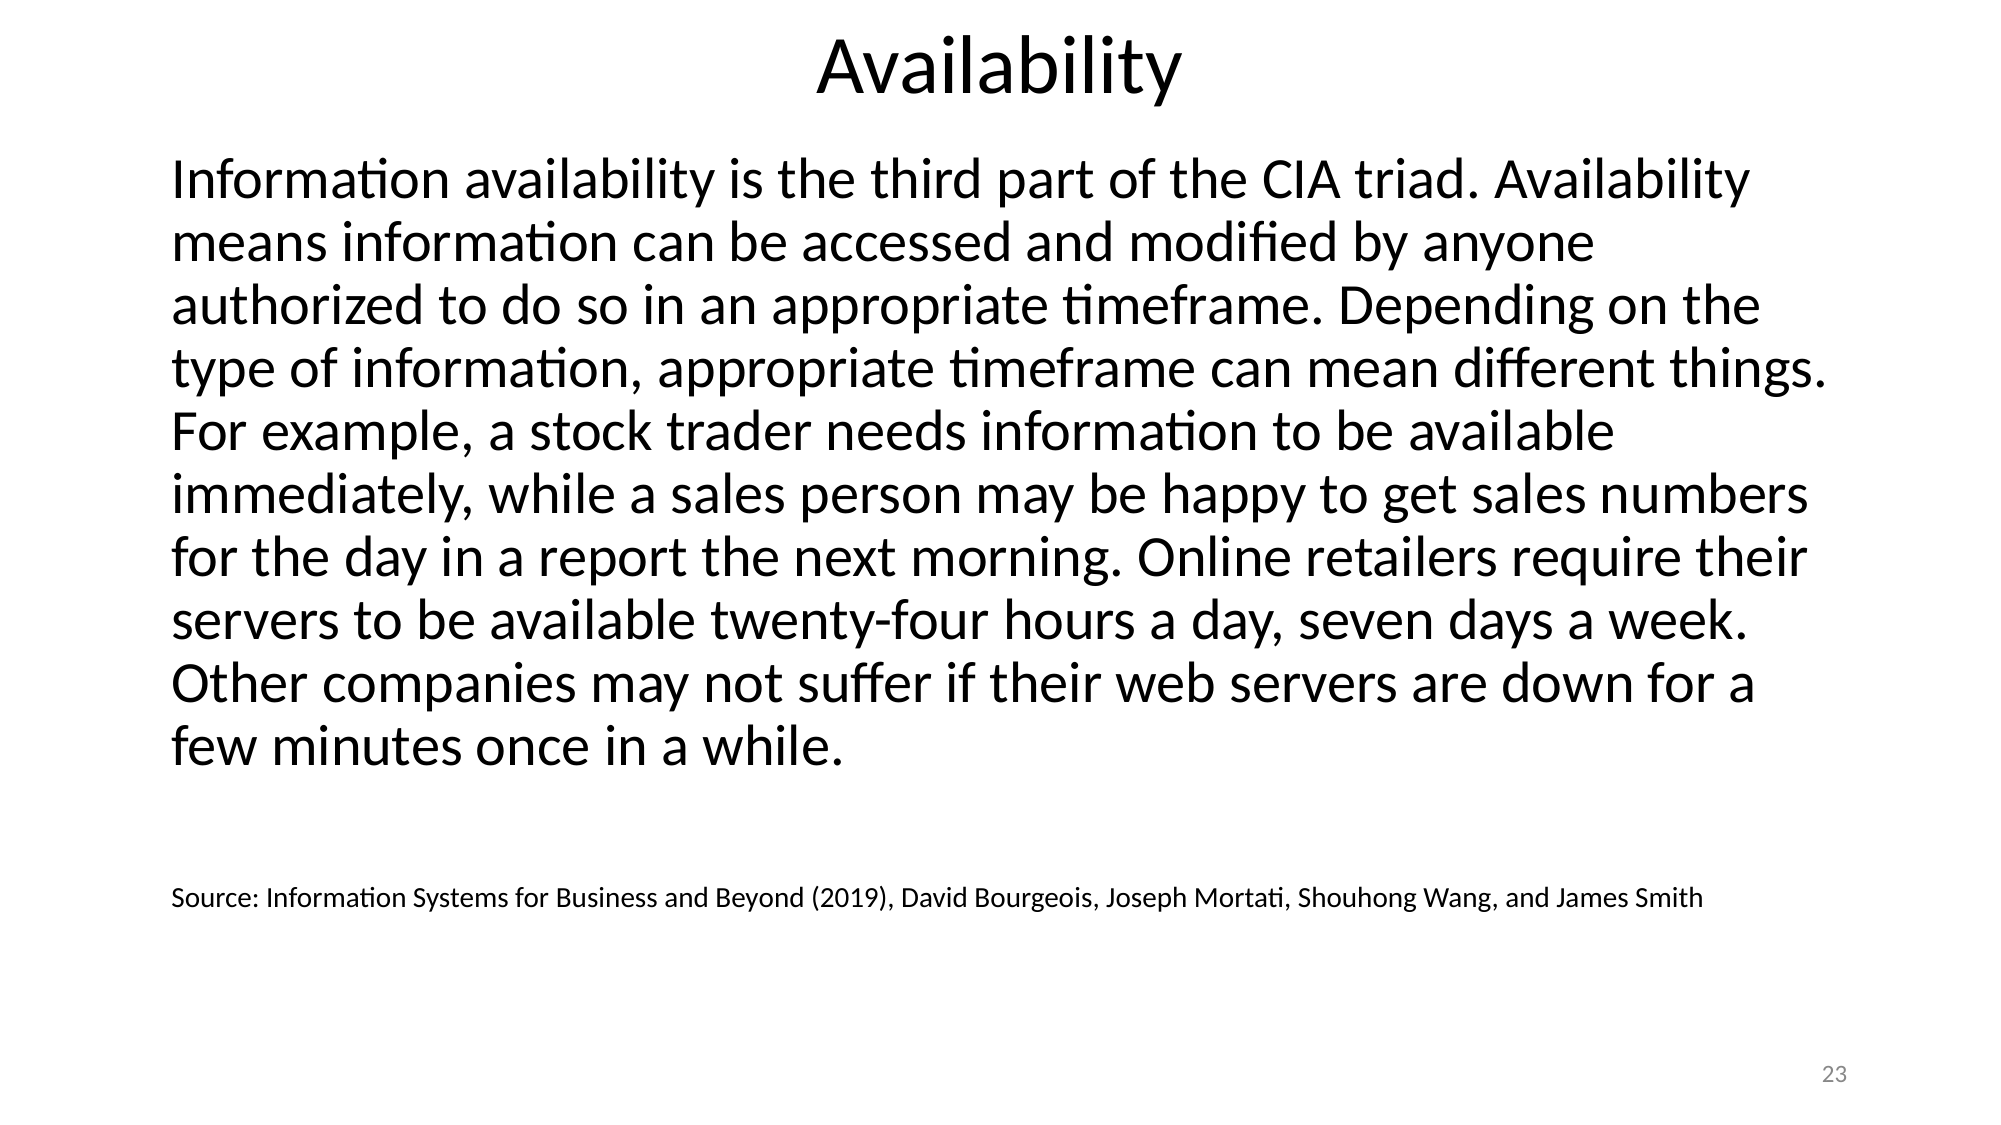

# Availability
Information availability is the third part of the CIA triad. Availability means information can be accessed and modified by anyone authorized to do so in an appropriate timeframe. Depending on the type of information, appropriate timeframe can mean different things. For example, a stock trader needs information to be available immediately, while a sales person may be happy to get sales numbers for the day in a report the next morning. Online retailers require their servers to be available twenty-four hours a day, seven days a week. Other companies may not suffer if their web servers are down for a few minutes once in a while.

Source: Information Systems for Business and Beyond (2019), David Bourgeois, Joseph Mortati, Shouhong Wang, and James Smith

23